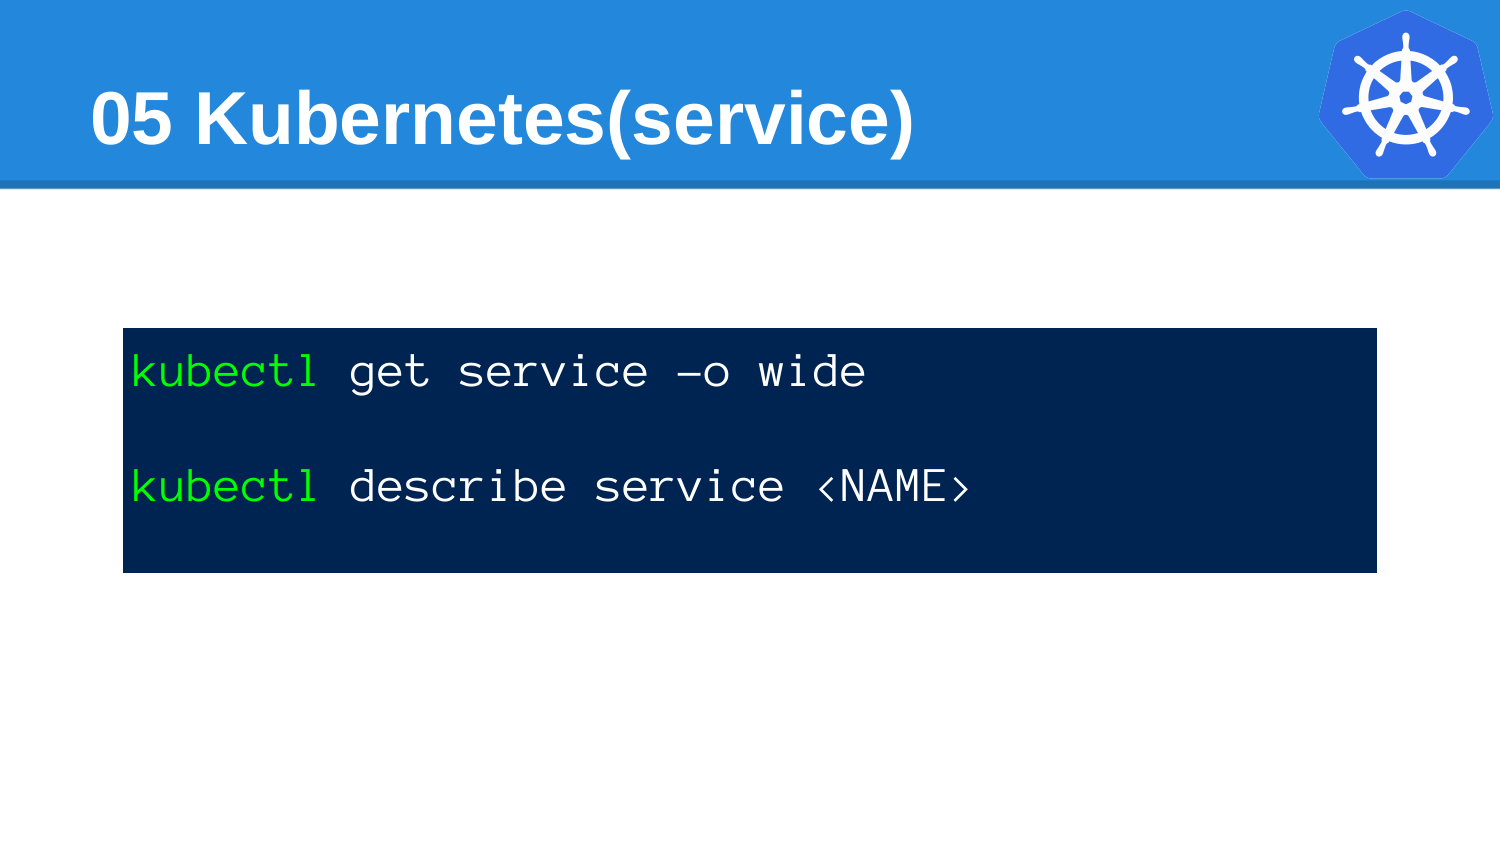

# 05 Kubernetes(service)
| kubectl get service -o wide kubectl describe service <NAME> |
| --- |